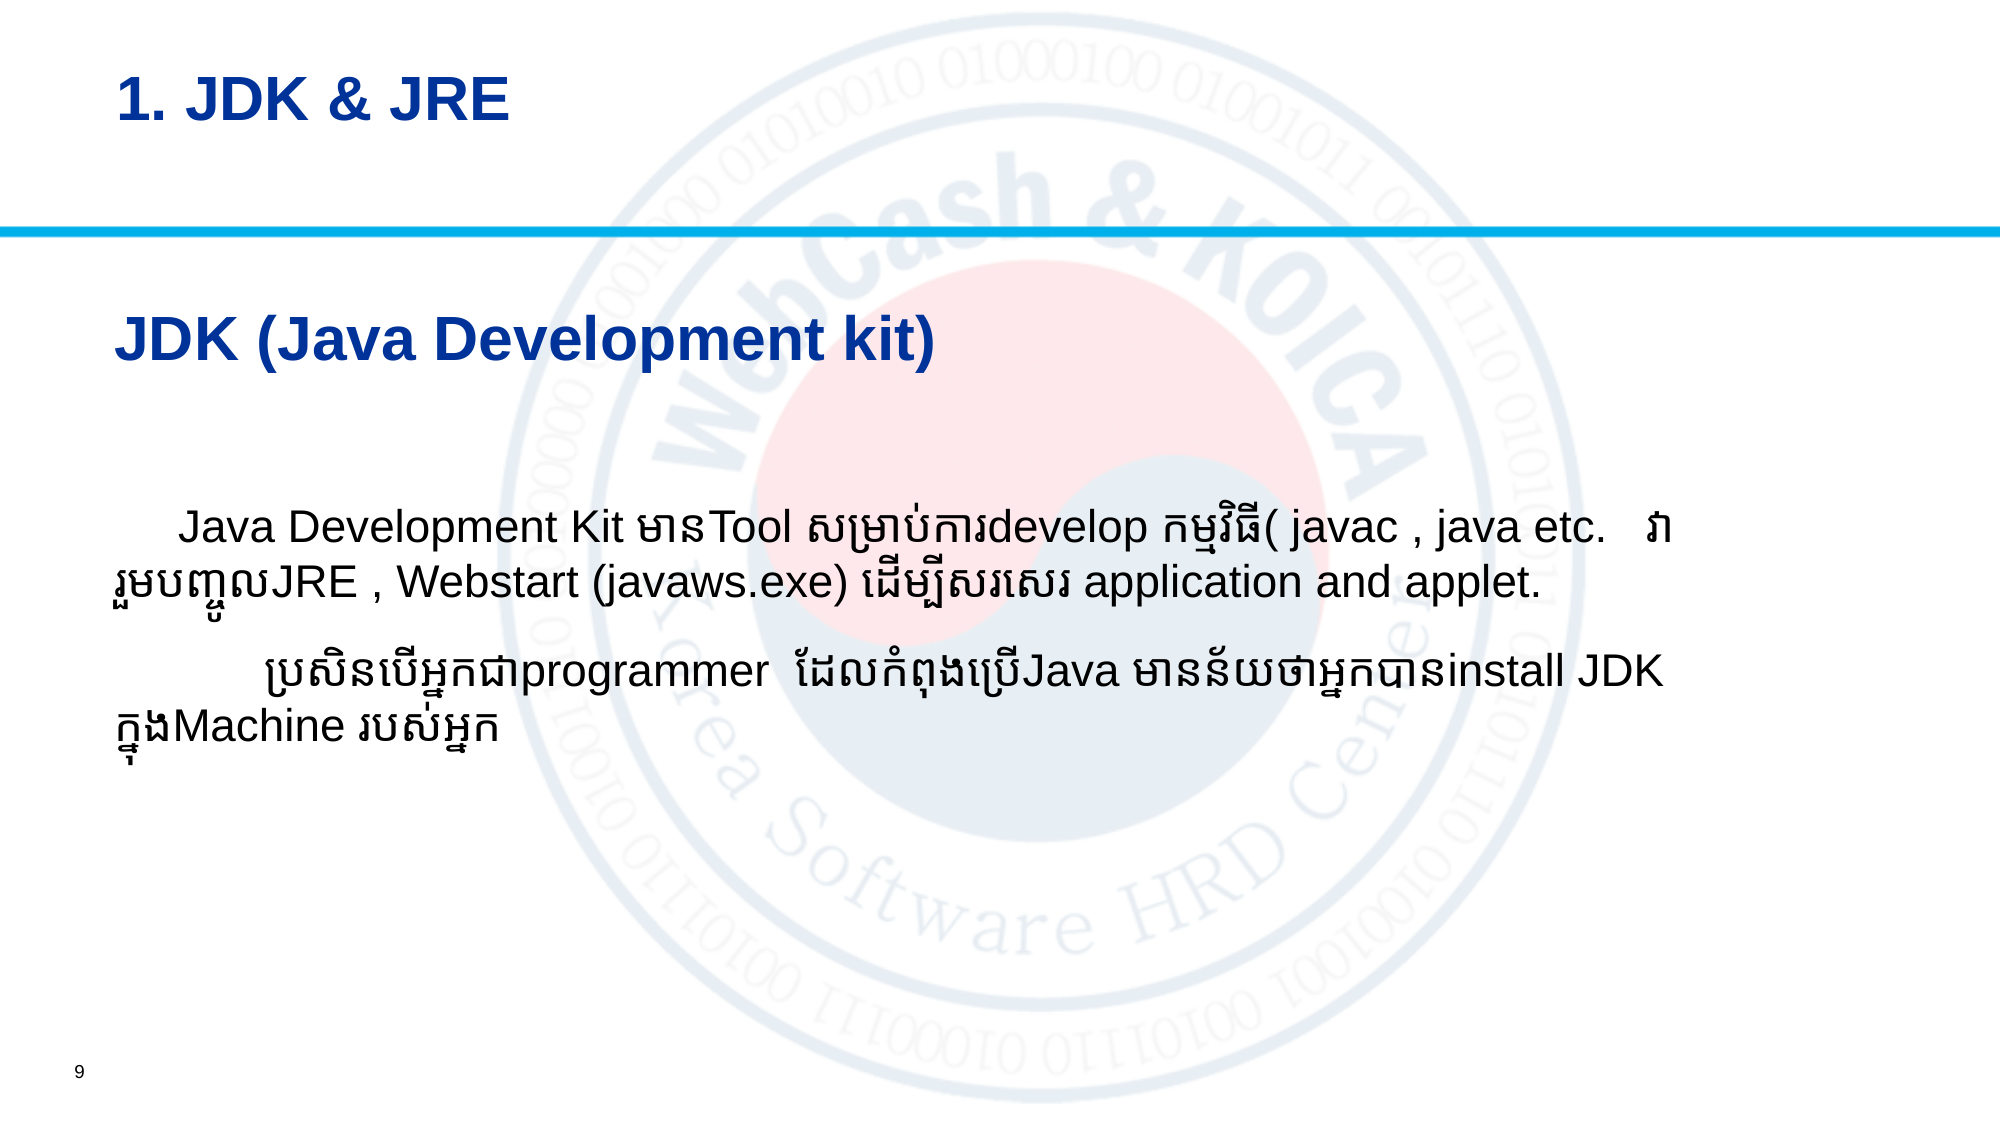

# 1. JDK & JRE
JDK (Java Development kit)

     Java Development Kit មាន​Tool សម្រាប់ការdevelop កម្មវិធី( javac , java etc. ​​​  វារួមបញ្ចូលJRE , Webstart (javaws.exe) ដើម្បីសរសេរ application and applet.
	ប្រសិនបើអ្នកជាprogrammer  ដែលកំពុងប្រើJava មានន័យថាអ្នកបានinstall JDK ក្នុងMachine របស់​អ្នក

9